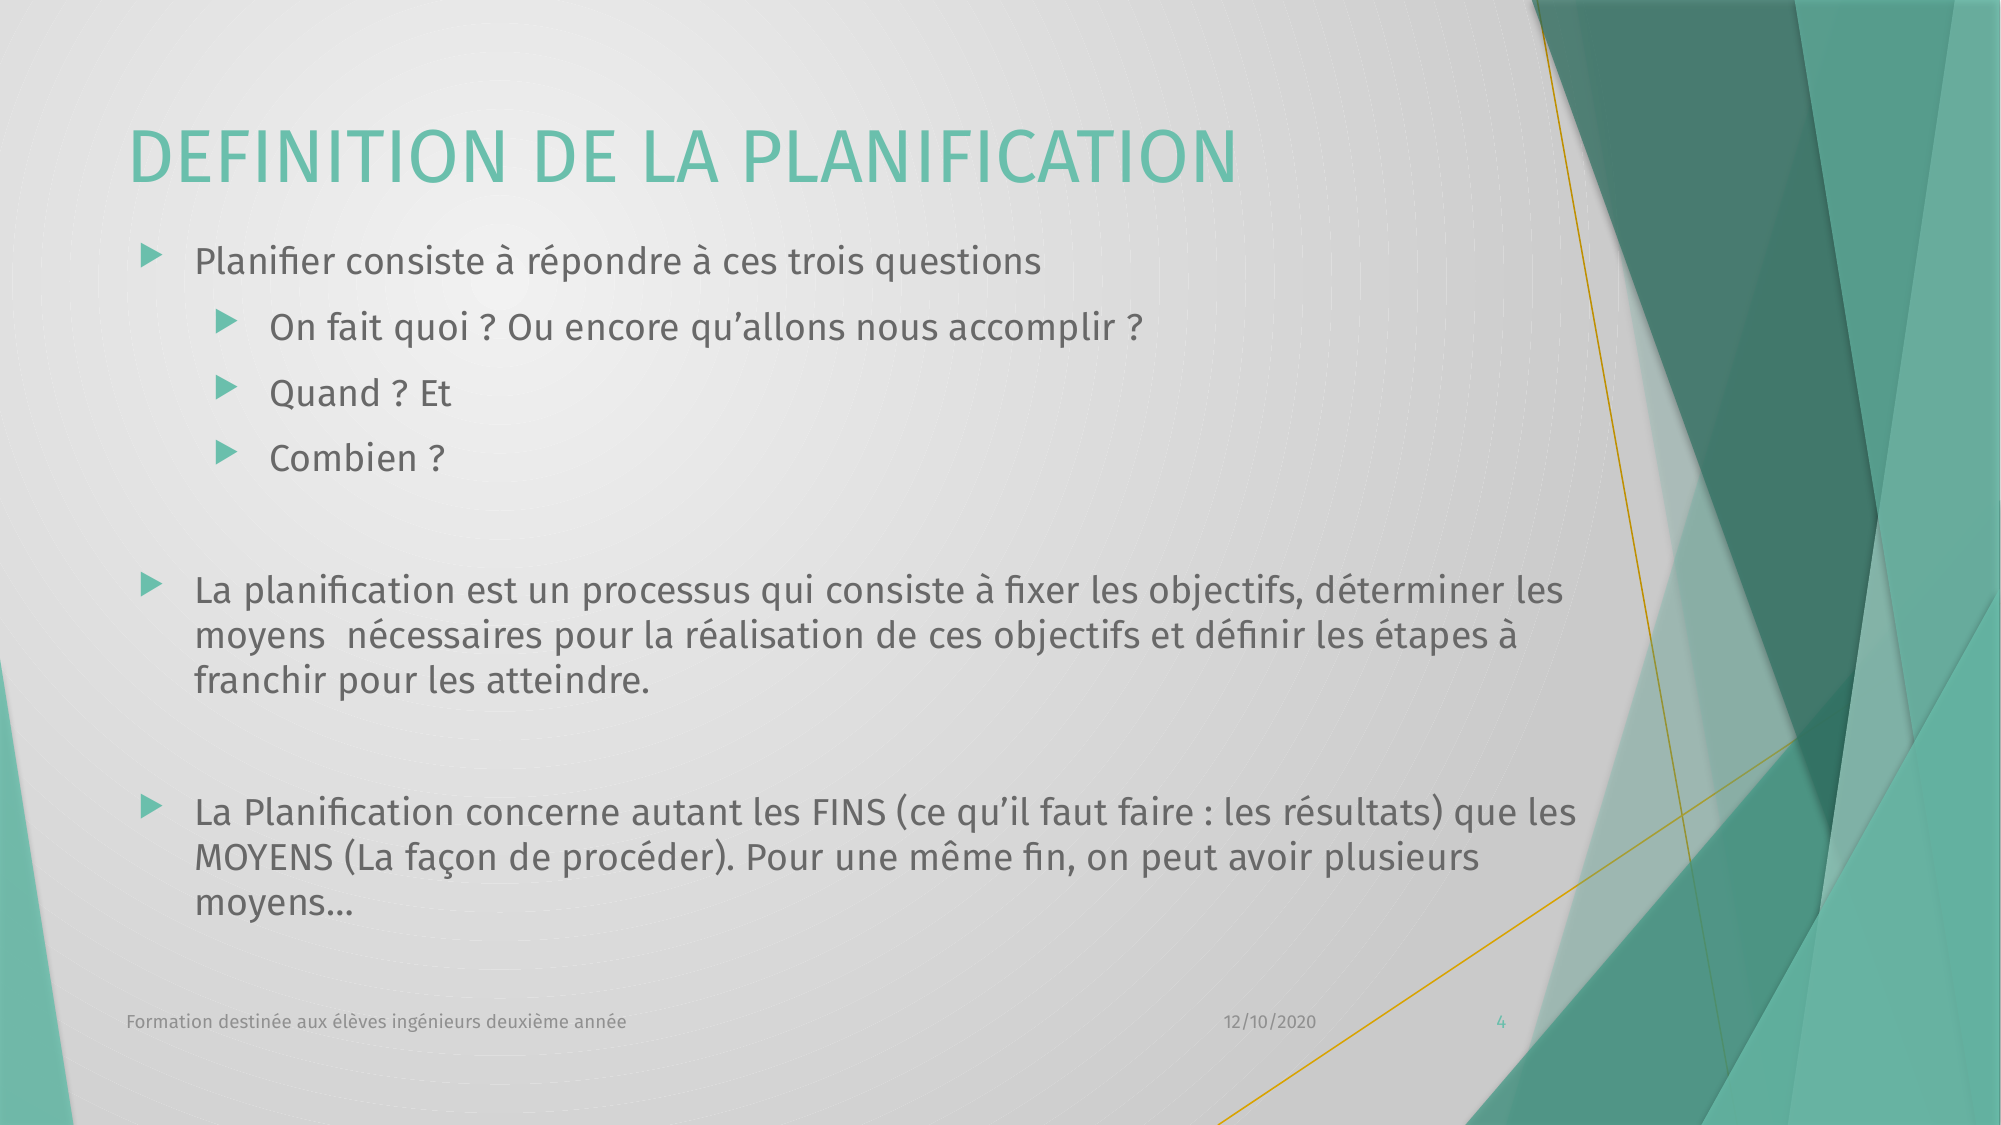

# DEFINITION DE LA PLANIFICATION
Planifier consiste à répondre à ces trois questions
On fait quoi ? Ou encore qu’allons nous accomplir ?
Quand ? Et
Combien ?

La planification est un processus qui consiste à fixer les objectifs, déterminer les moyens  nécessaires pour la réalisation de ces objectifs et définir les étapes à franchir pour les atteindre.

La Planification concerne autant les FINS (ce qu’il faut faire : les résultats) que les MOYENS (La façon de procéder). Pour une même fin, on peut avoir plusieurs moyens…

Formation destinée aux élèves ingénieurs deuxième année
12/10/2020
4